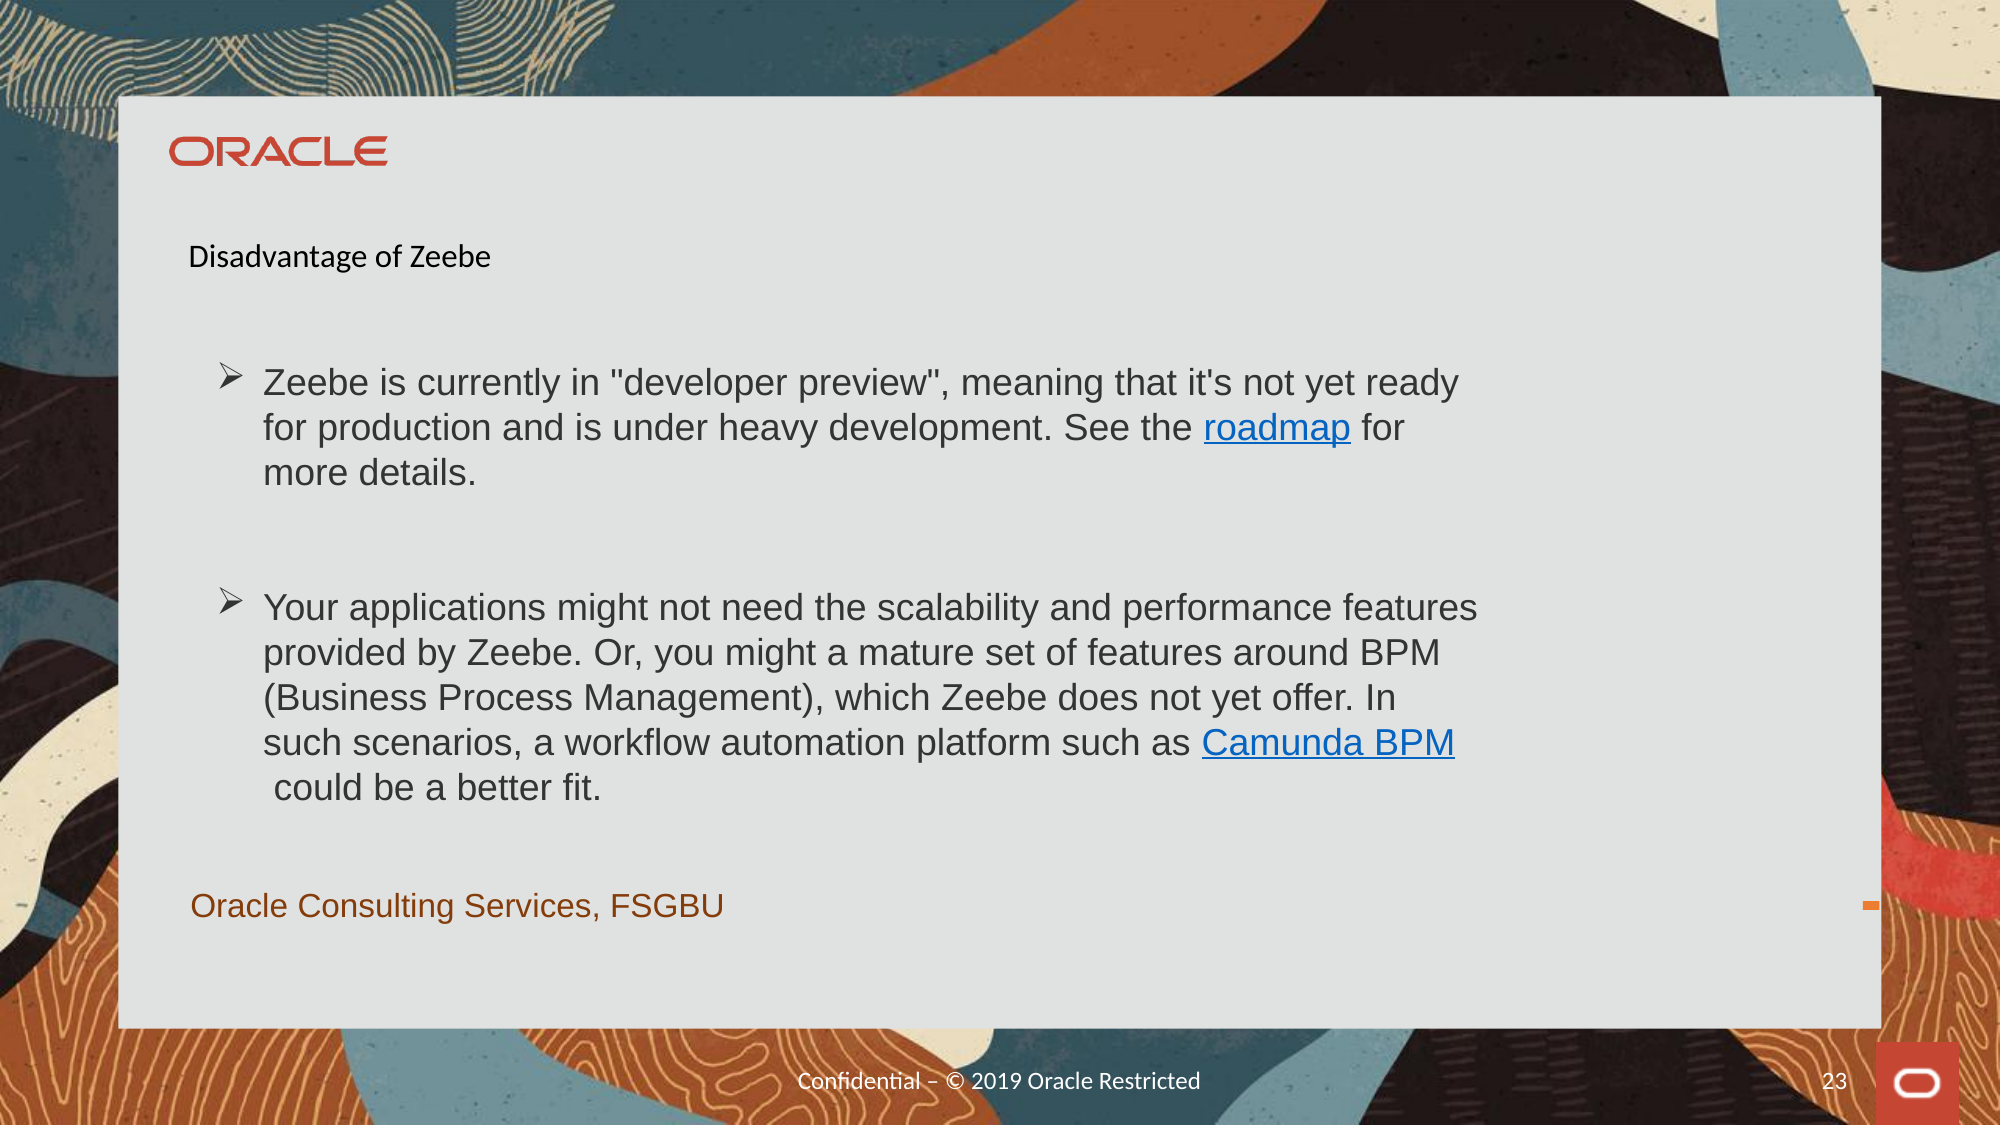

# Disadvantage of Zeebe

Zeebe is currently in "developer preview", meaning that it's not yet ready for production and is under heavy development. See the roadmap for more details.

Your applications might not need the scalability and performance features provided by Zeebe. Or, you might a mature set of features around BPM (Business Process Management), which Zeebe does not yet offer. In such scenarios, a workflow automation platform such as Camunda BPM could be a better fit.

Oracle Consulting Services, FSGBU
Confidential – © 2019 Oracle Restricted
23